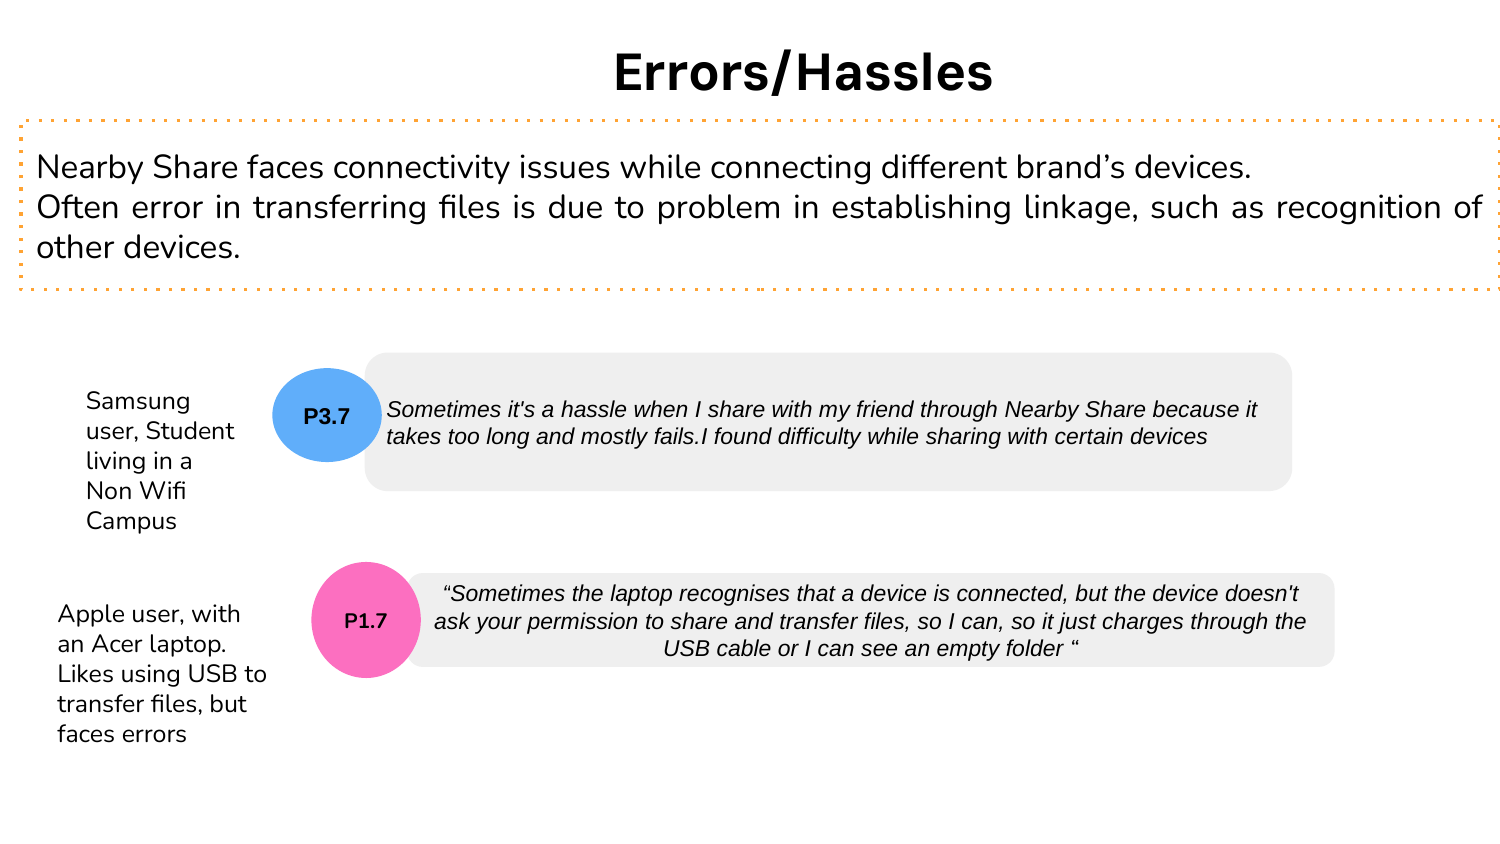

Errors/Hassles

Nearby Share faces connectivity issues while connecting different brand’s devices.
Often error in transferring files is due to problem in establishing linkage, such as recognition of other devices.

Sometimes it's a hassle when I share with my friend through Nearby Share because it takes too long and mostly fails.I found difficulty while sharing with certain devices
P3.7
Samsung user, Student living in a Non Wifi Campus

P1.7
“Sometimes the laptop recognises that a device is connected, but the device doesn't ask your permission to share and transfer files, so I can, so it just charges through the USB cable or I can see an empty folder “

Apple user, with an Acer laptop. Likes using USB to transfer files, but faces errors